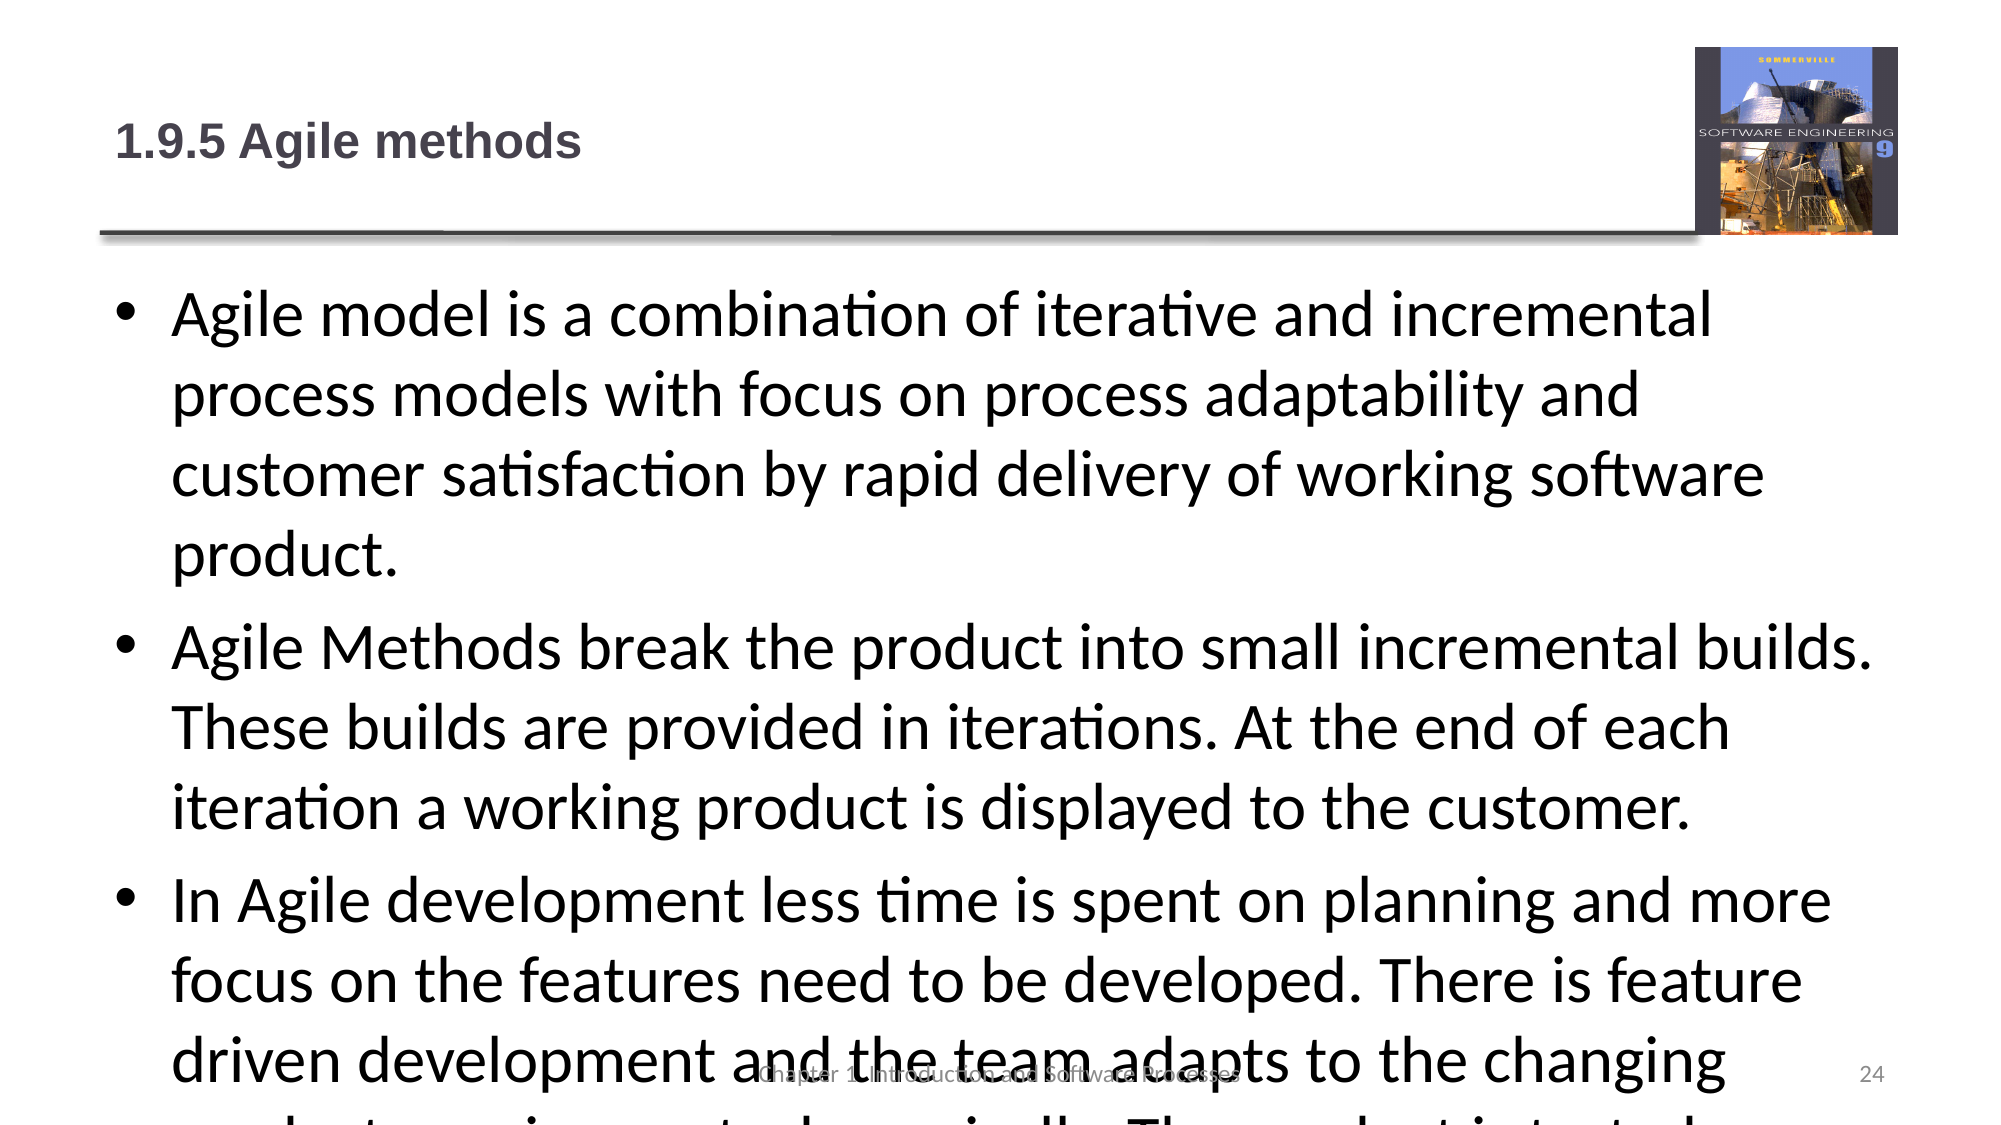

# 1.9.5 Agile methods
Agile model is a combination of iterative and incremental process models with focus on process adaptability and customer satisfaction by rapid delivery of working software product.
Agile Methods break the product into small incremental builds. These builds are provided in iterations. At the end of each iteration a working product is displayed to the customer.
In Agile development less time is spent on planning and more focus on the features need to be developed. There is feature driven development and the team adapts to the changing product requirements dynamically. The product is tested very frequently, through the release iterations, minimizing the risk of any major failures in future.
.
Chapter 1  Introduction and Software Processes
24